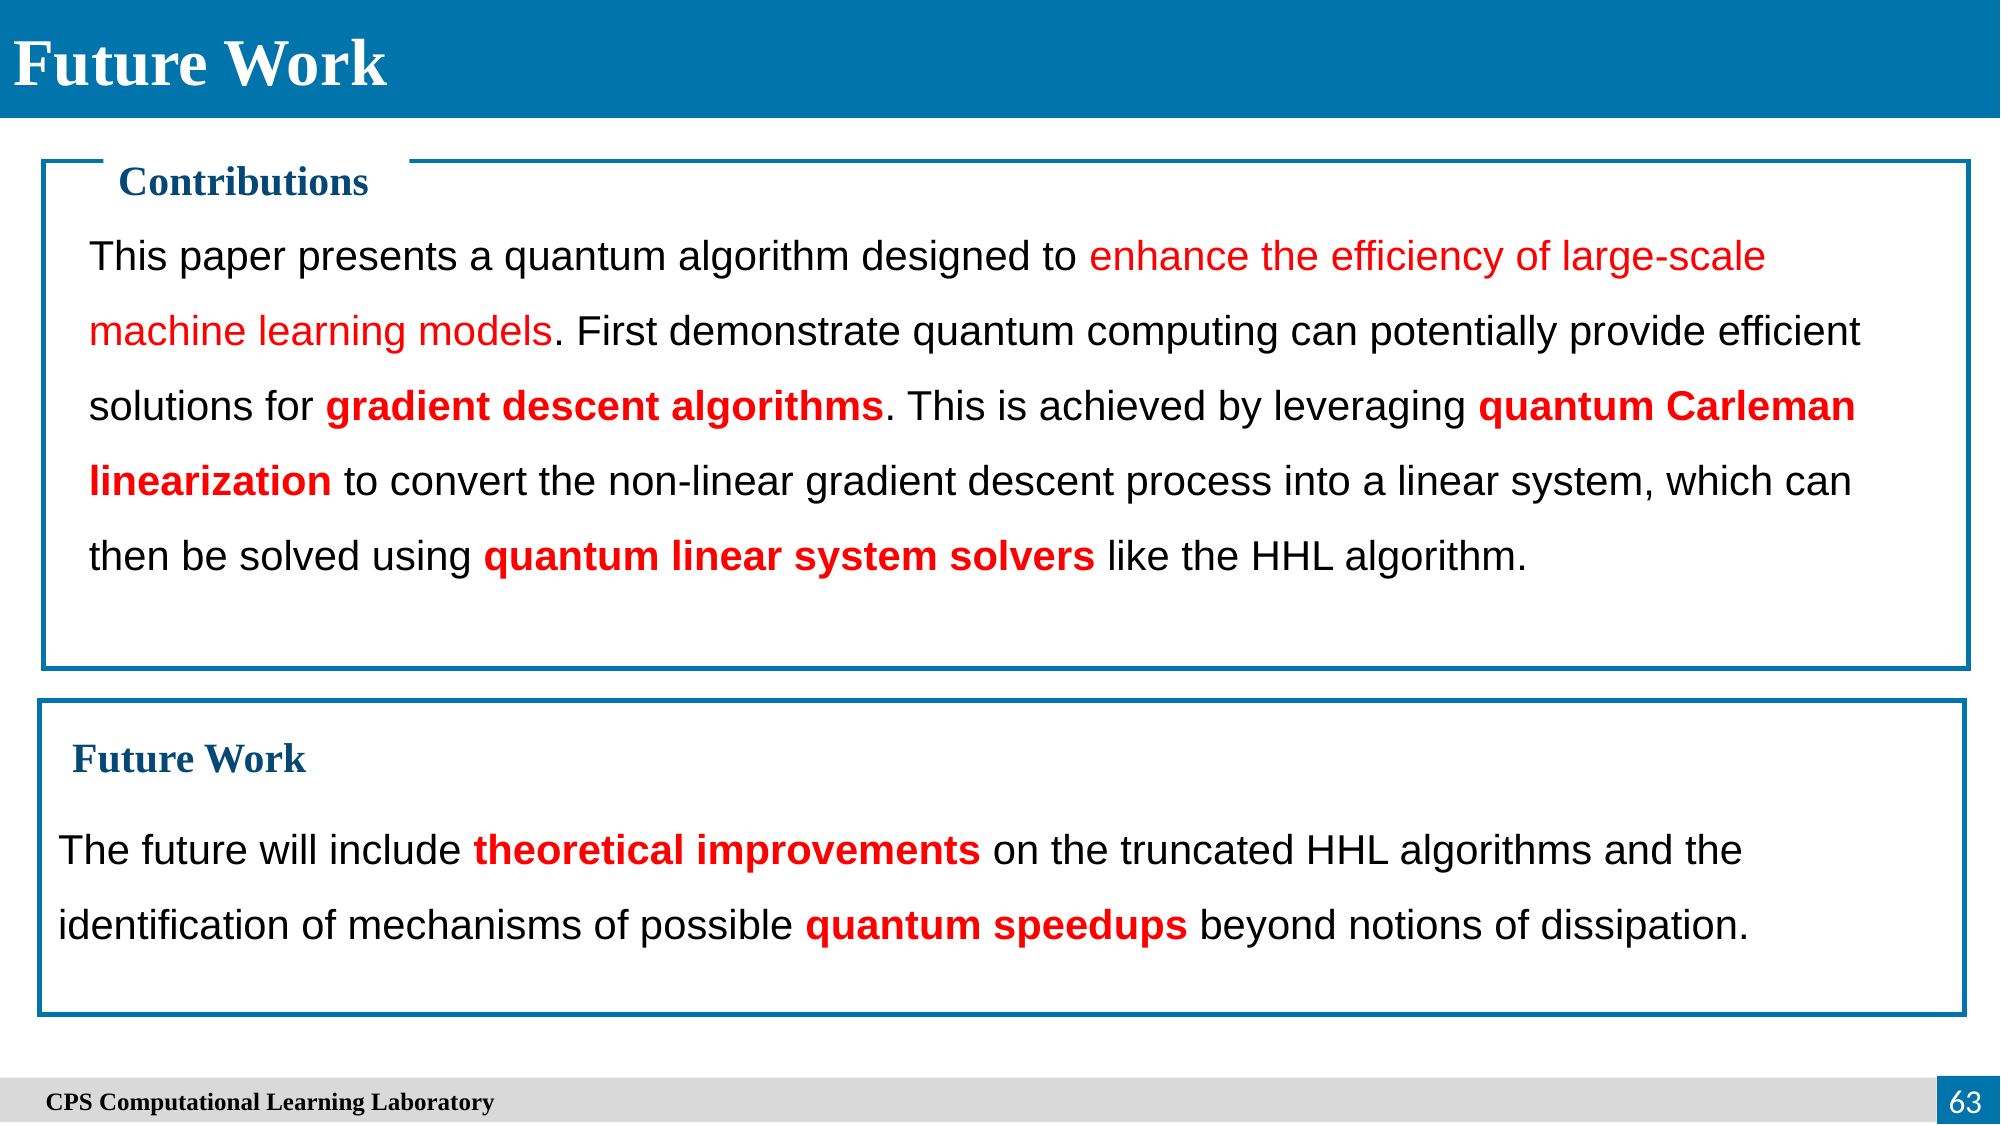

Future Work
Contributions

This paper presents a quantum algorithm designed to enhance the efficiency of large-scale machine learning models. First demonstrate quantum computing can potentially provide efficient solutions for gradient descent algorithms. This is achieved by leveraging quantum Carleman linearization to convert the non-linear gradient descent process into a linear system, which can then be solved using quantum linear system solvers like the HHL algorithm.

Future Work
The future will include theoretical improvements on the truncated HHL algorithms and the
identification of mechanisms of possible quantum speedups beyond notions of dissipation.
63
　CPS Computational Learning Laboratory